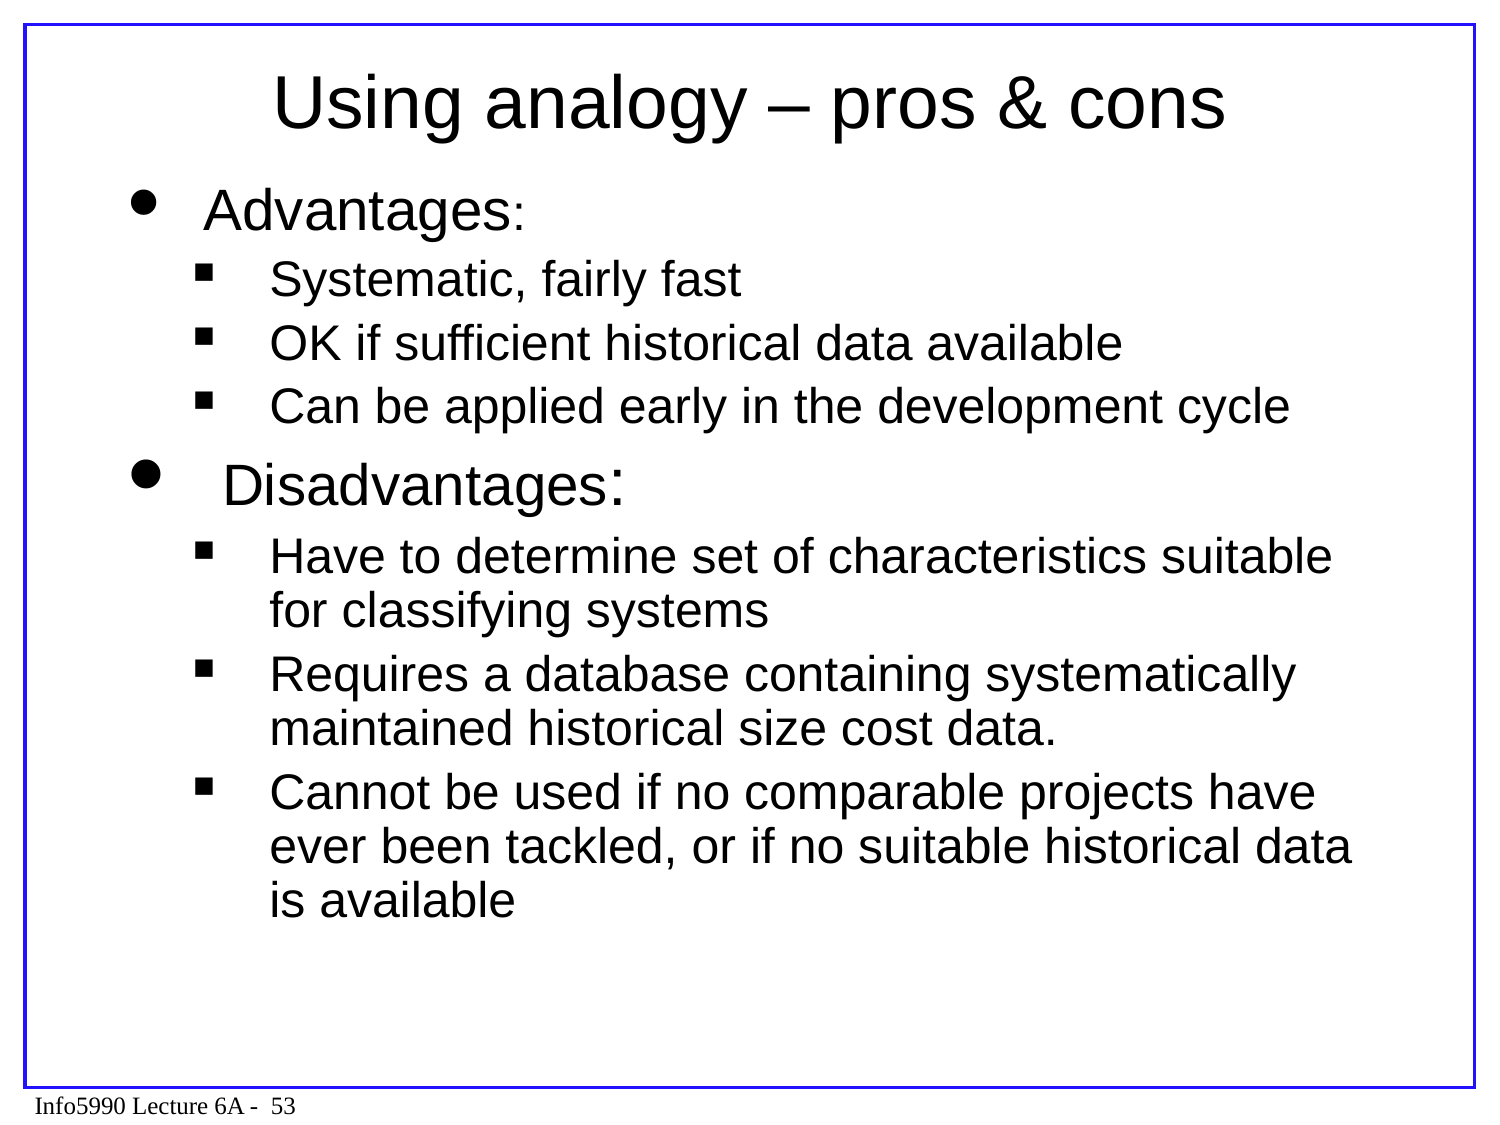

# Using analogy – pros & cons
Advantages:
Systematic, fairly fast
OK if sufficient historical data available
Can be applied early in the development cycle
 Disadvantages:
Have to determine set of characteristics suitable for classifying systems
Requires a database containing systematically maintained historical size cost data.
Cannot be used if no comparable projects have ever been tackled, or if no suitable historical data is available